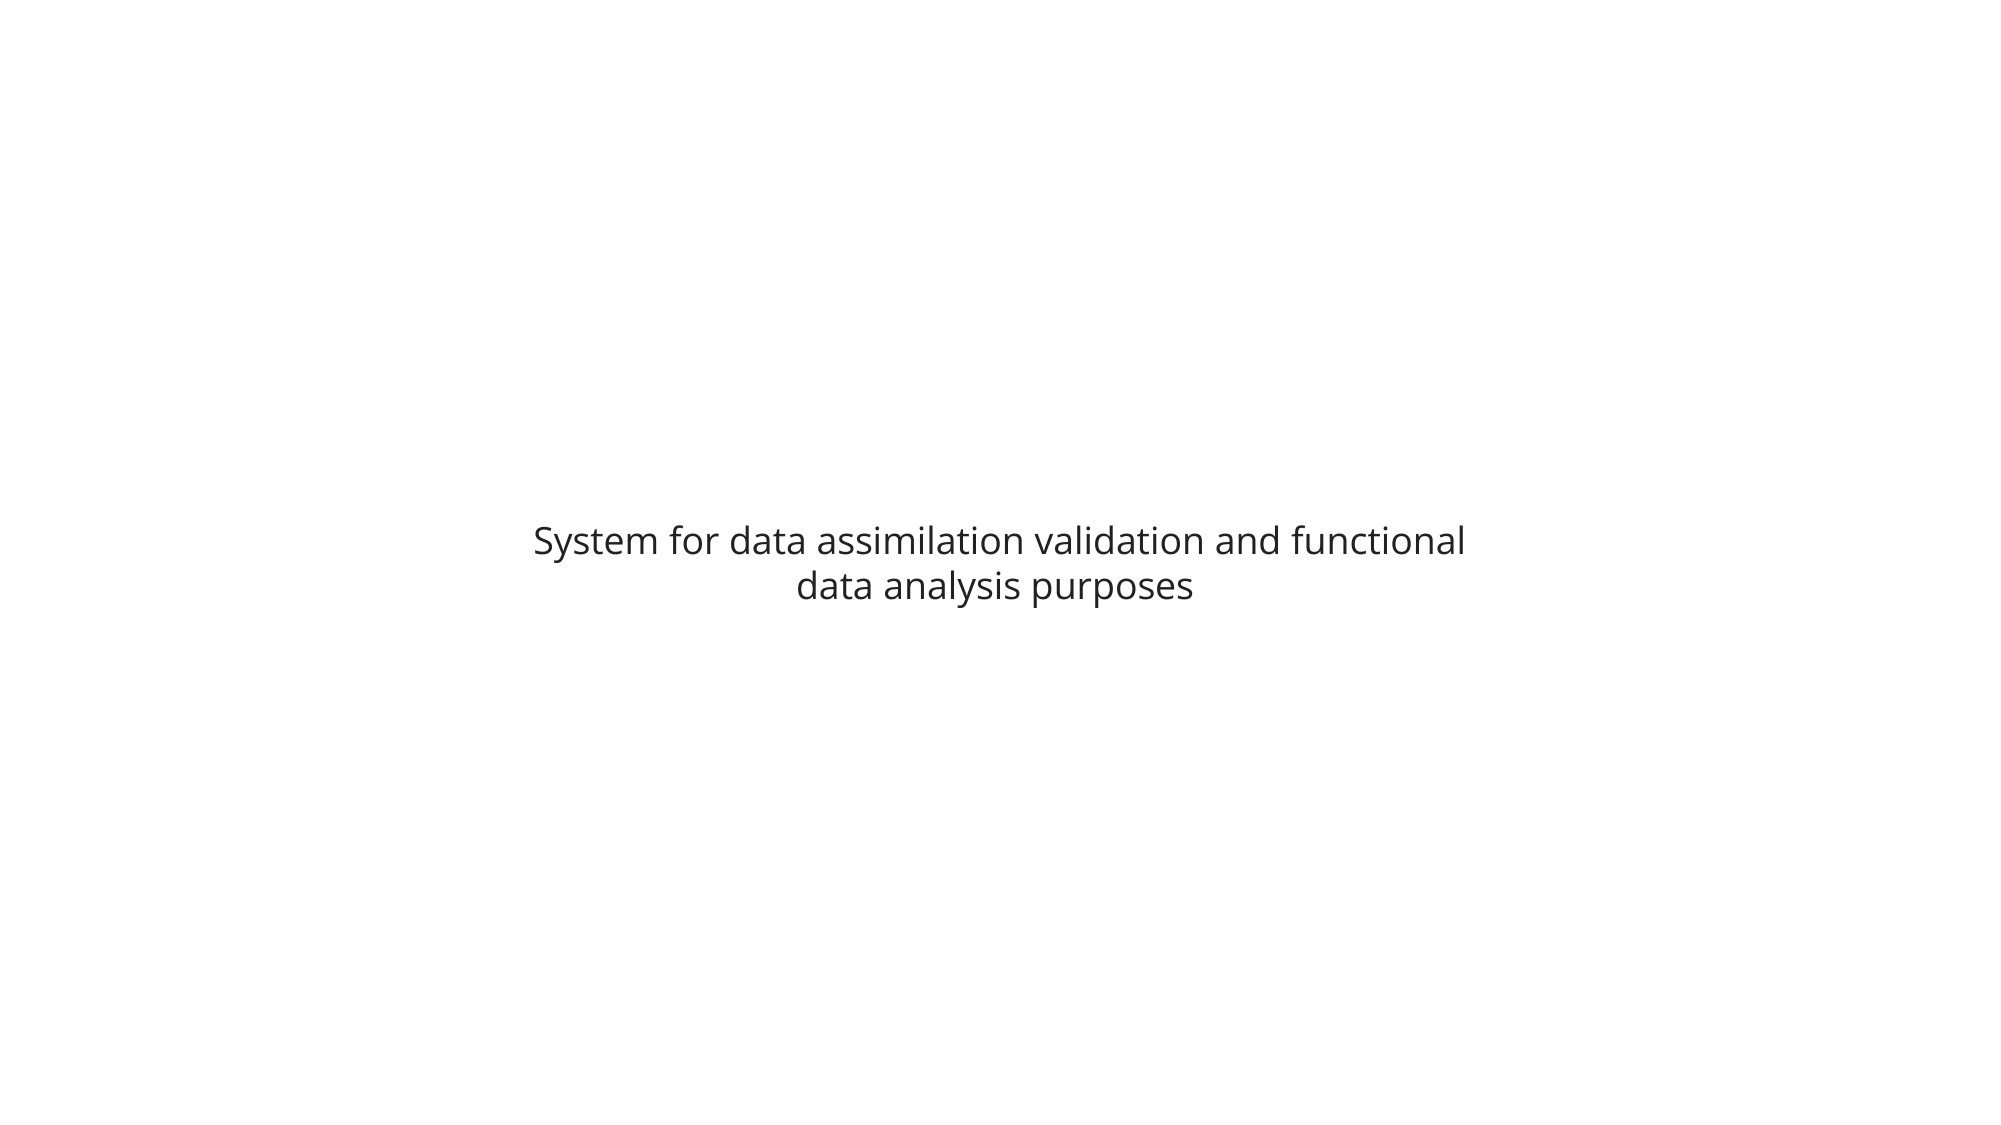

System for data assimilation validation and functional data analysis purposes